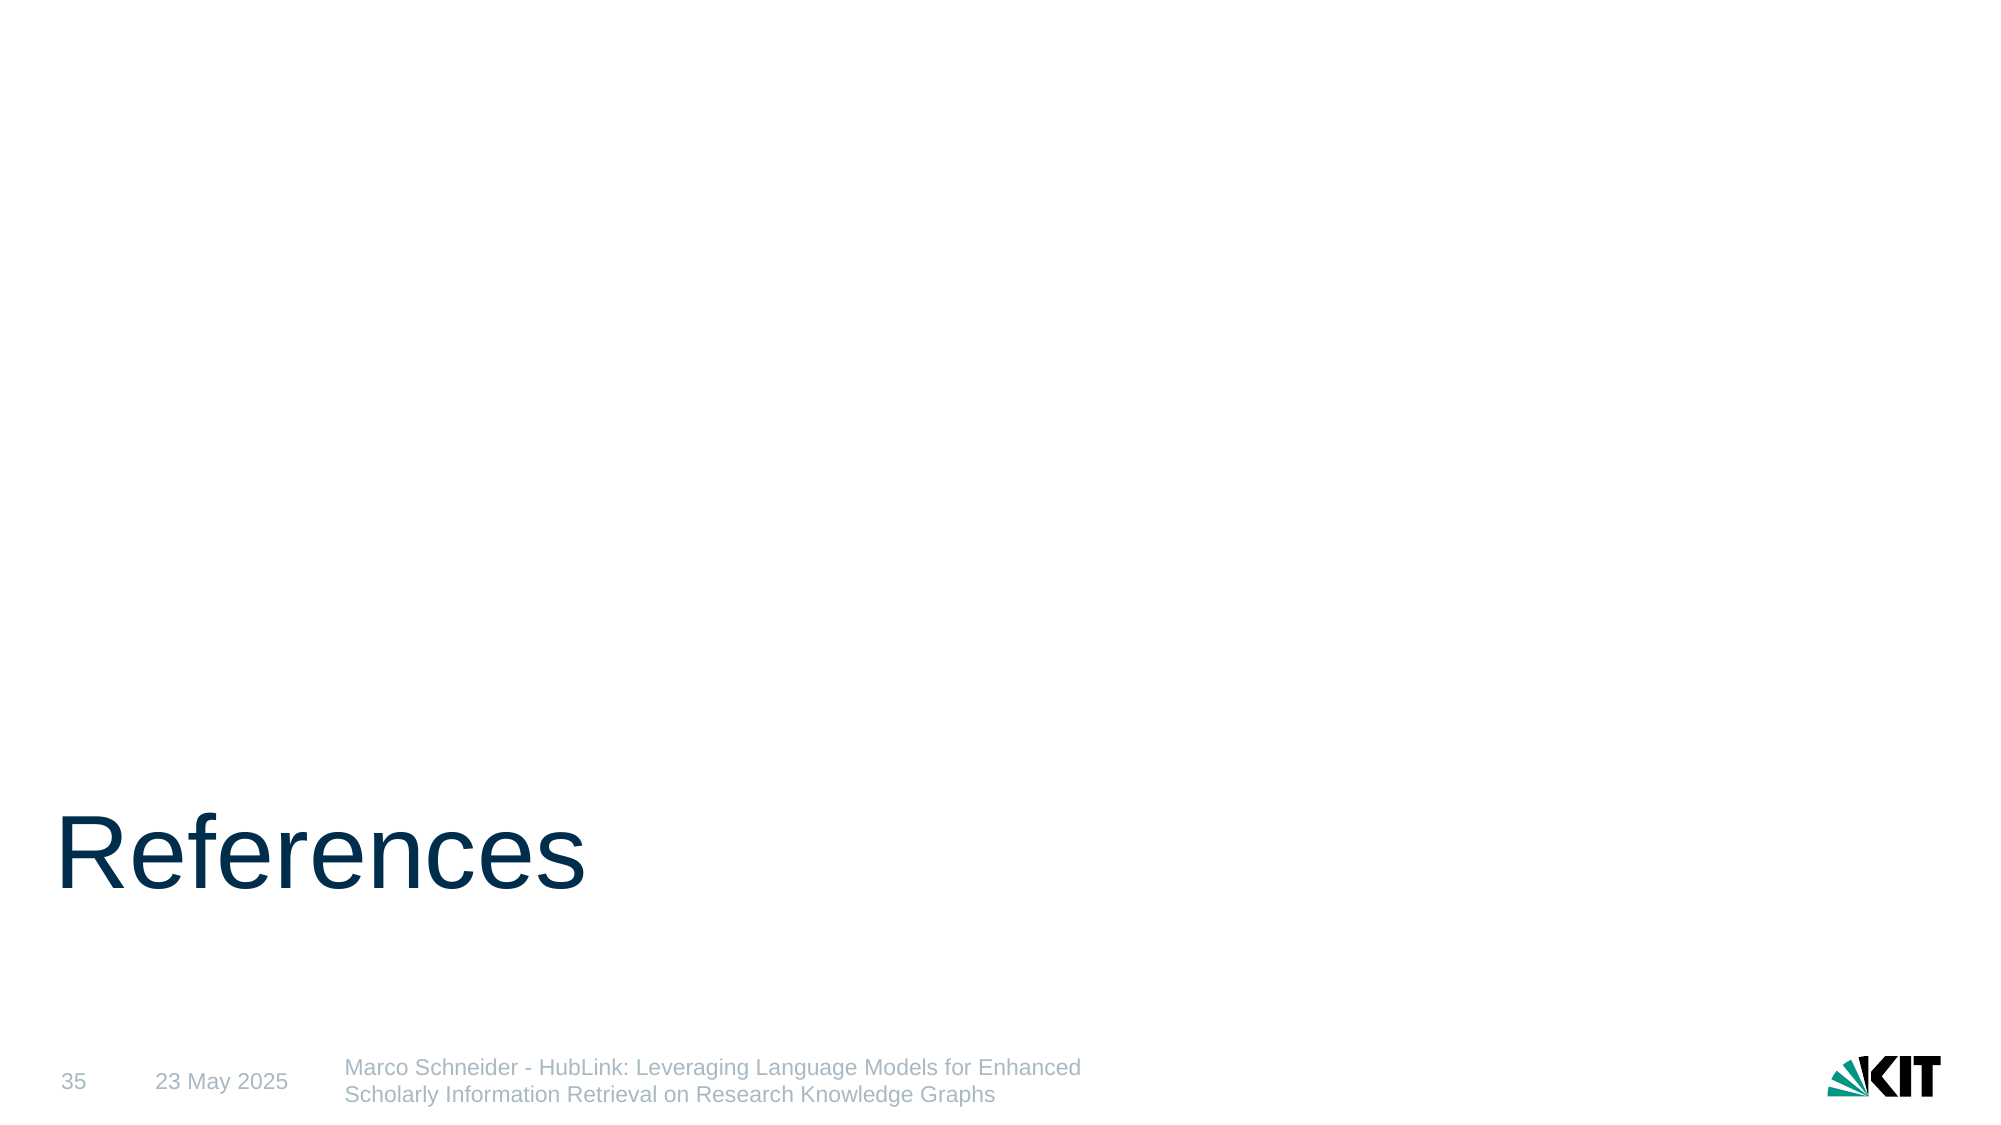

# References

35
23 May 2025
Marco Schneider - HubLink: Leveraging Language Models for Enhanced Scholarly Information Retrieval on Research Knowledge Graphs